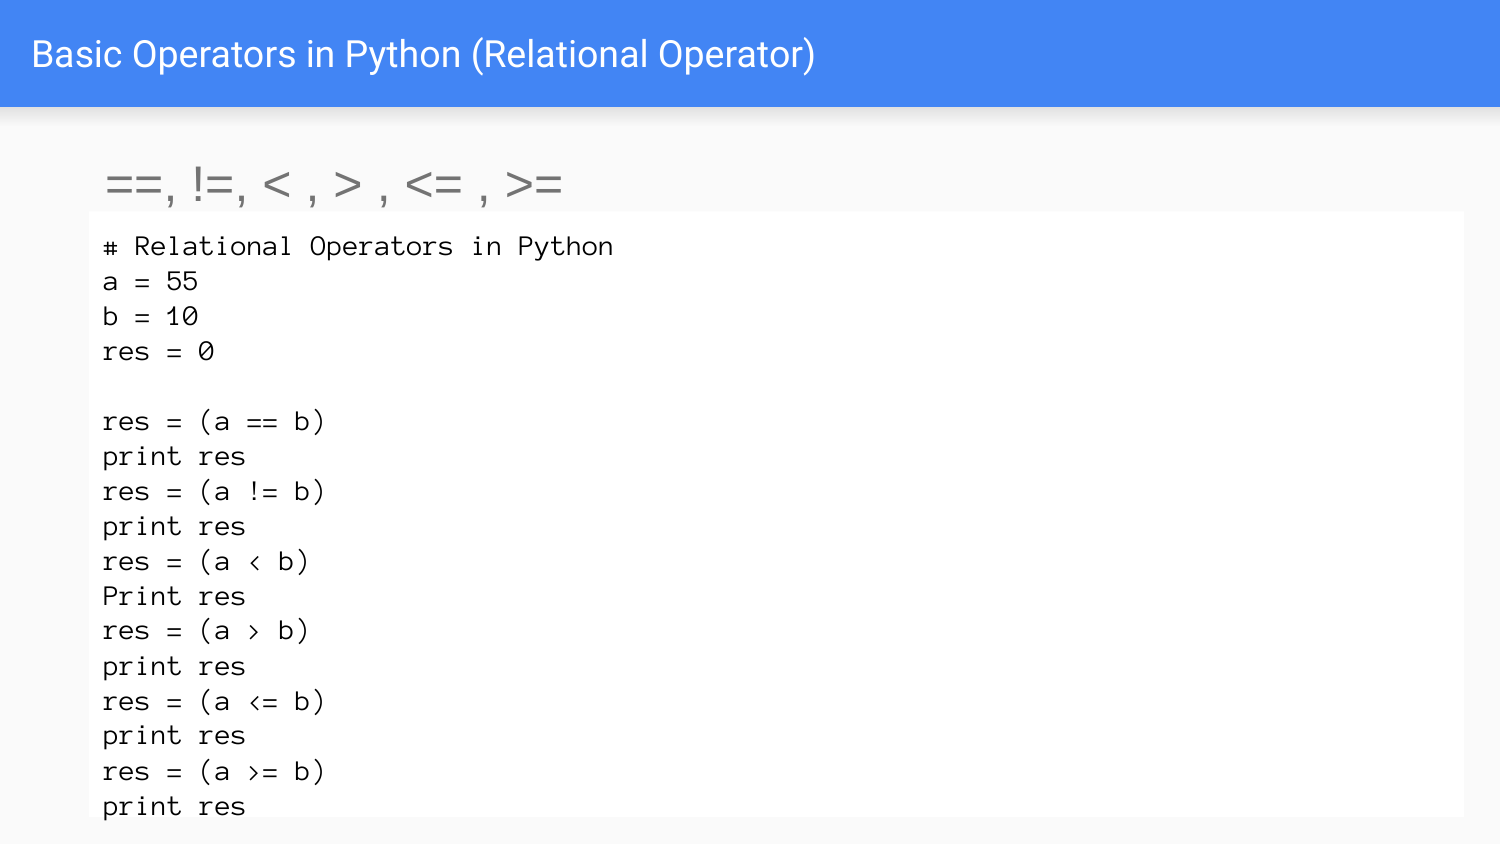

# Basic Operators in Python (Relational Operator)
==, !=, < , > , <= , >=
# Relational Operators in Python
a = 55
b = 10
res = 0

res = (a == b)
print res
res = (a != b)
print res
res = (a < b)
Print res
res = (a > b)
print res
res = (a <= b)
print res
res = (a >= b)
print res